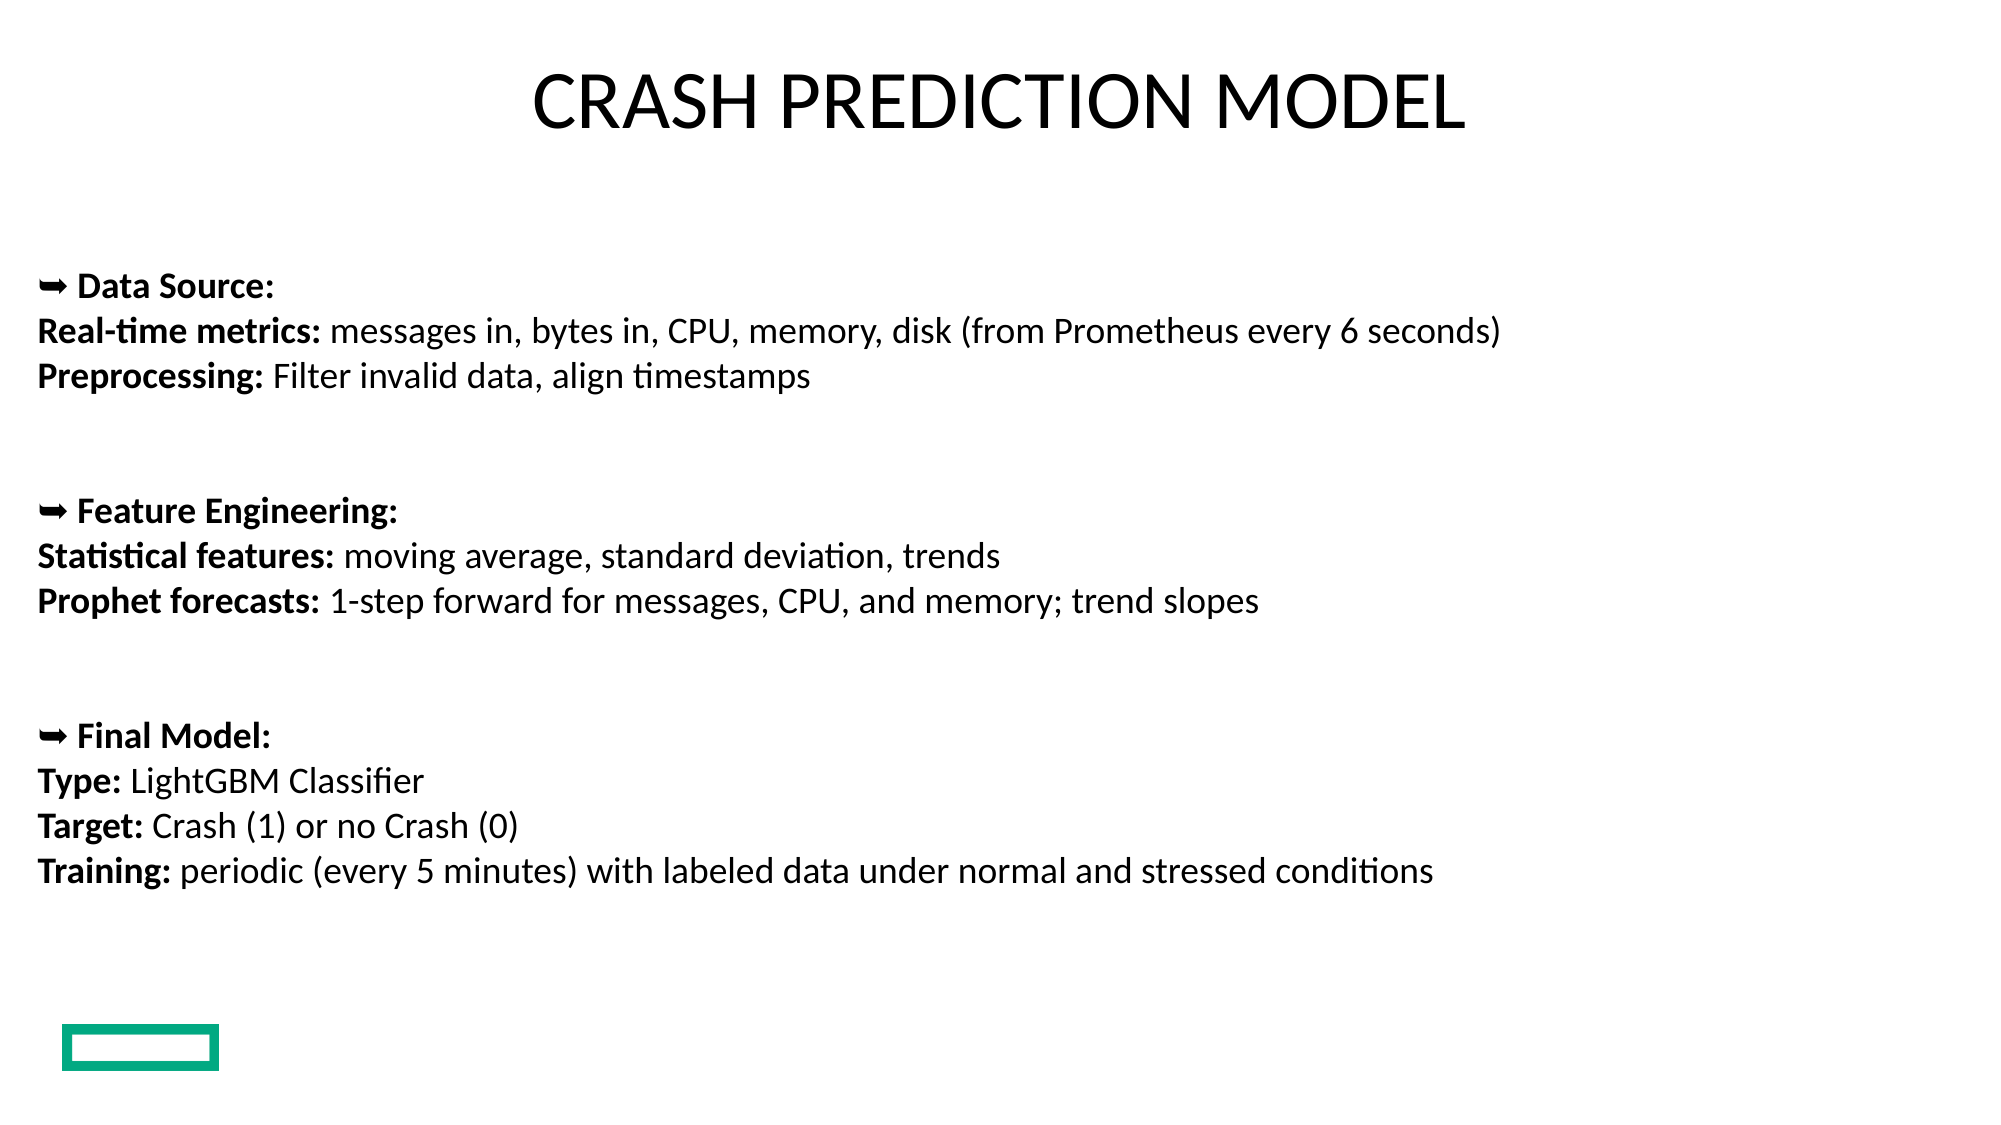

# CRASH PREDICTION MODEL
➥ Data Source:
Real-time metrics: messages in, bytes in, CPU, memory, disk (from Prometheus every 6 seconds)
Preprocessing: Filter invalid data, align timestamps

➥ Feature Engineering:
Statistical features: moving average, standard deviation, trends
Prophet forecasts: 1-step forward for messages, CPU, and memory; trend slopes

➥ Final Model:
Type: LightGBM Classifier
Target: Crash (1) or no Crash (0)
Training: periodic (every 5 minutes) with labeled data under normal and stressed conditions